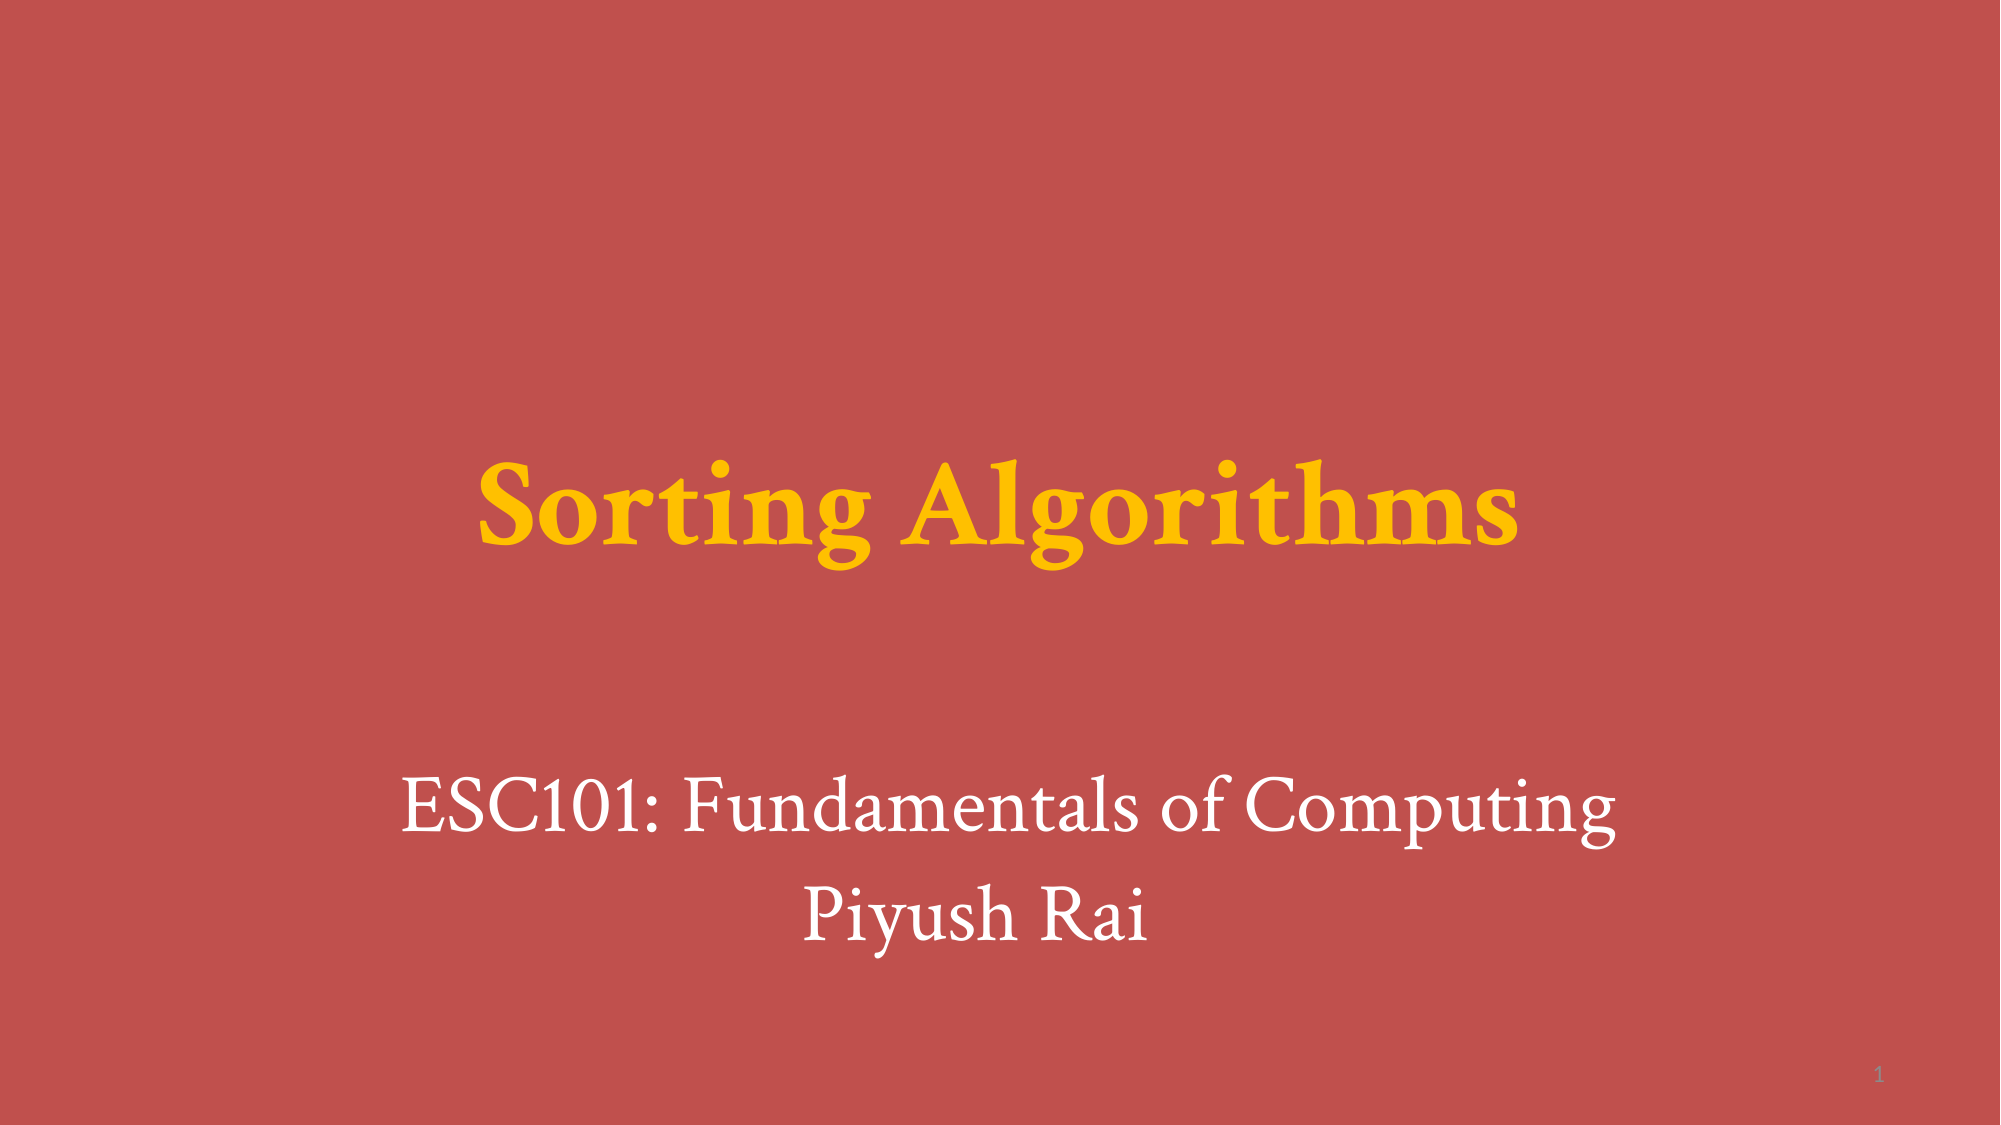

Sorting Algorithms
# ESC101: Fundamentals of Computing
  Piyush Rai

1